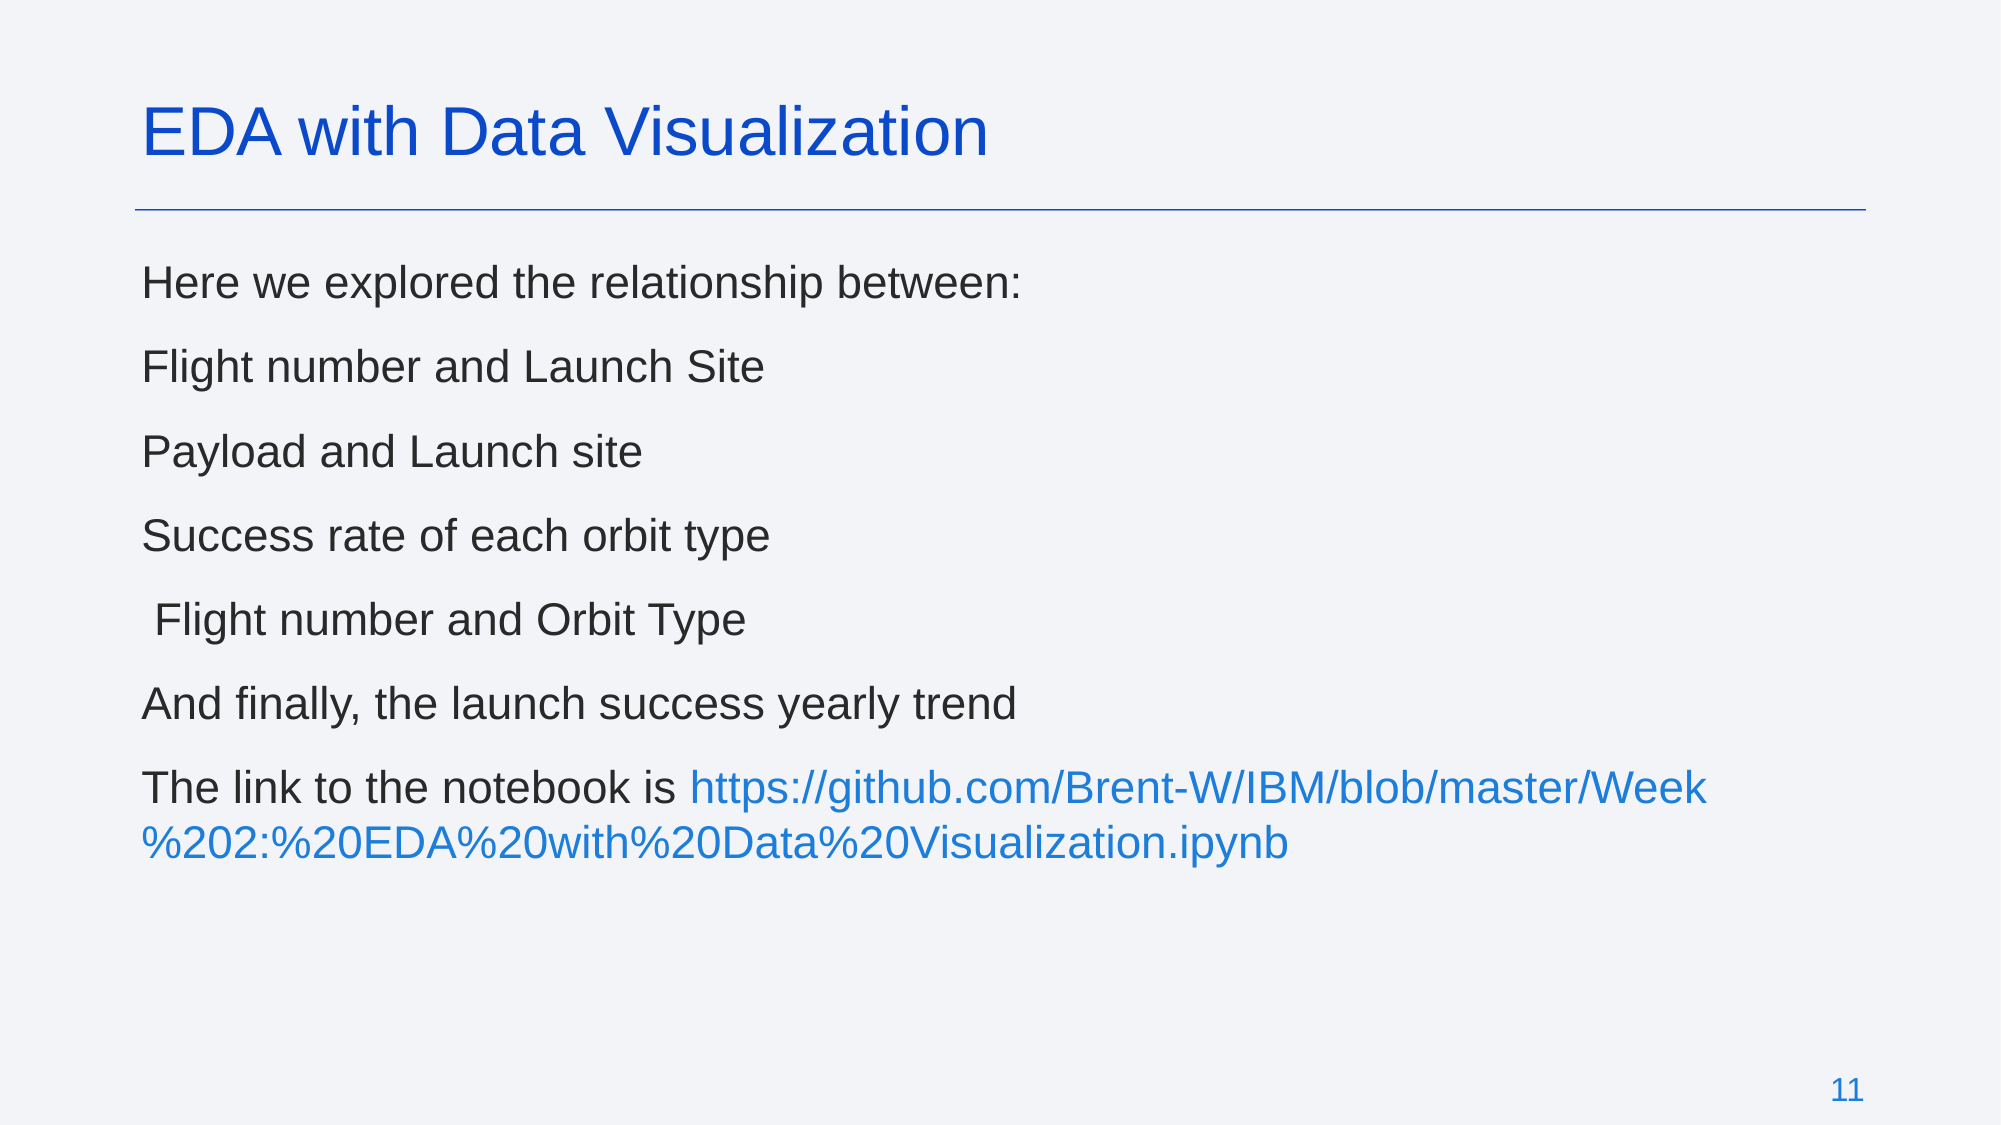

EDA with Data Visualization
Here we explored the relationship between:
Flight number and Launch Site
Payload and Launch site
Success rate of each orbit type
 Flight number and Orbit Type
And finally, the launch success yearly trend
The link to the notebook is https://github.com/Brent-W/IBM/blob/master/Week%202:%20EDA%20with%20Data%20Visualization.ipynb

11